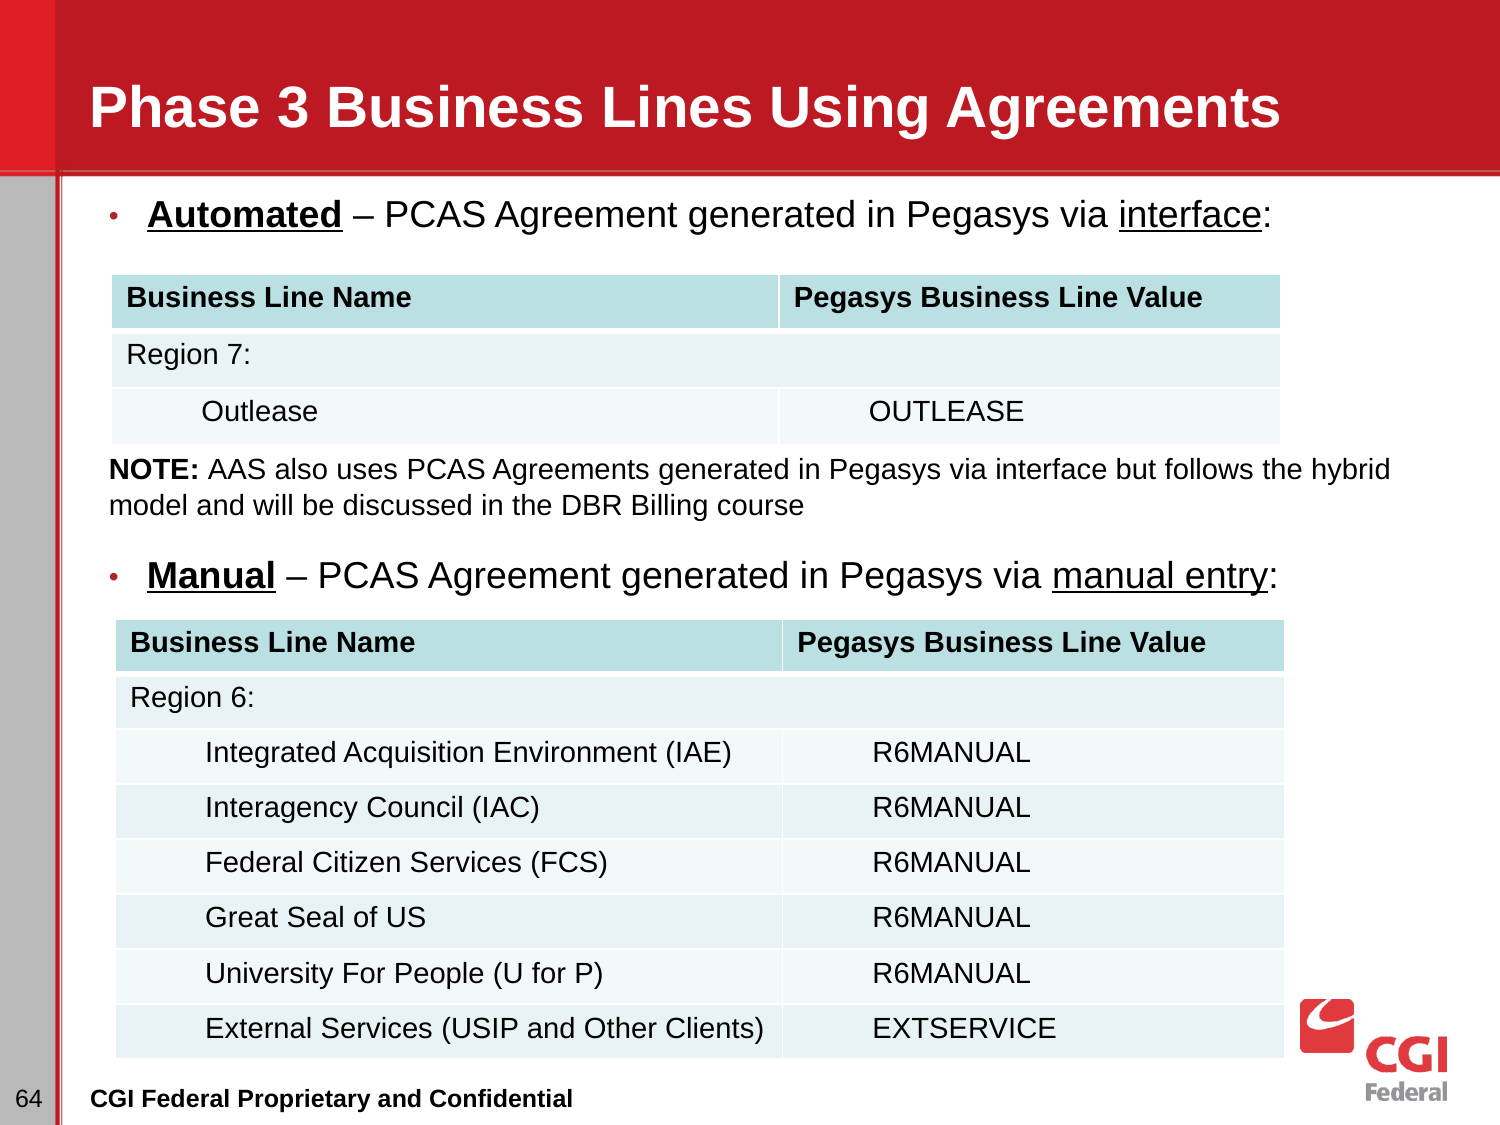

# Phase 3 Business Lines Using Agreements
Automated – PCAS Agreement generated in Pegasys via interface:

NOTE: AAS also uses PCAS Agreements generated in Pegasys via interface but follows the hybrid model and will be discussed in the DBR Billing course

Manual – PCAS Agreement generated in Pegasys via manual entry:

| Business Line Name | Pegasys Business Line Value |
| --- | --- |
| Region 7: |  |
| Outlease | OUTLEASE |
| Business Line Name | Pegasys Business Line Value |
| --- | --- |
| Region 6: |  |
| Integrated Acquisition Environment (IAE) | R6MANUAL |
| Interagency Council (IAC) | R6MANUAL |
| Federal Citizen Services (FCS) | R6MANUAL |
| Great Seal of US | R6MANUAL |
| University For People (U for P) | R6MANUAL |
| External Services (USIP and Other Clients) | EXTSERVICE |
64
CGI Federal Proprietary and Confidential